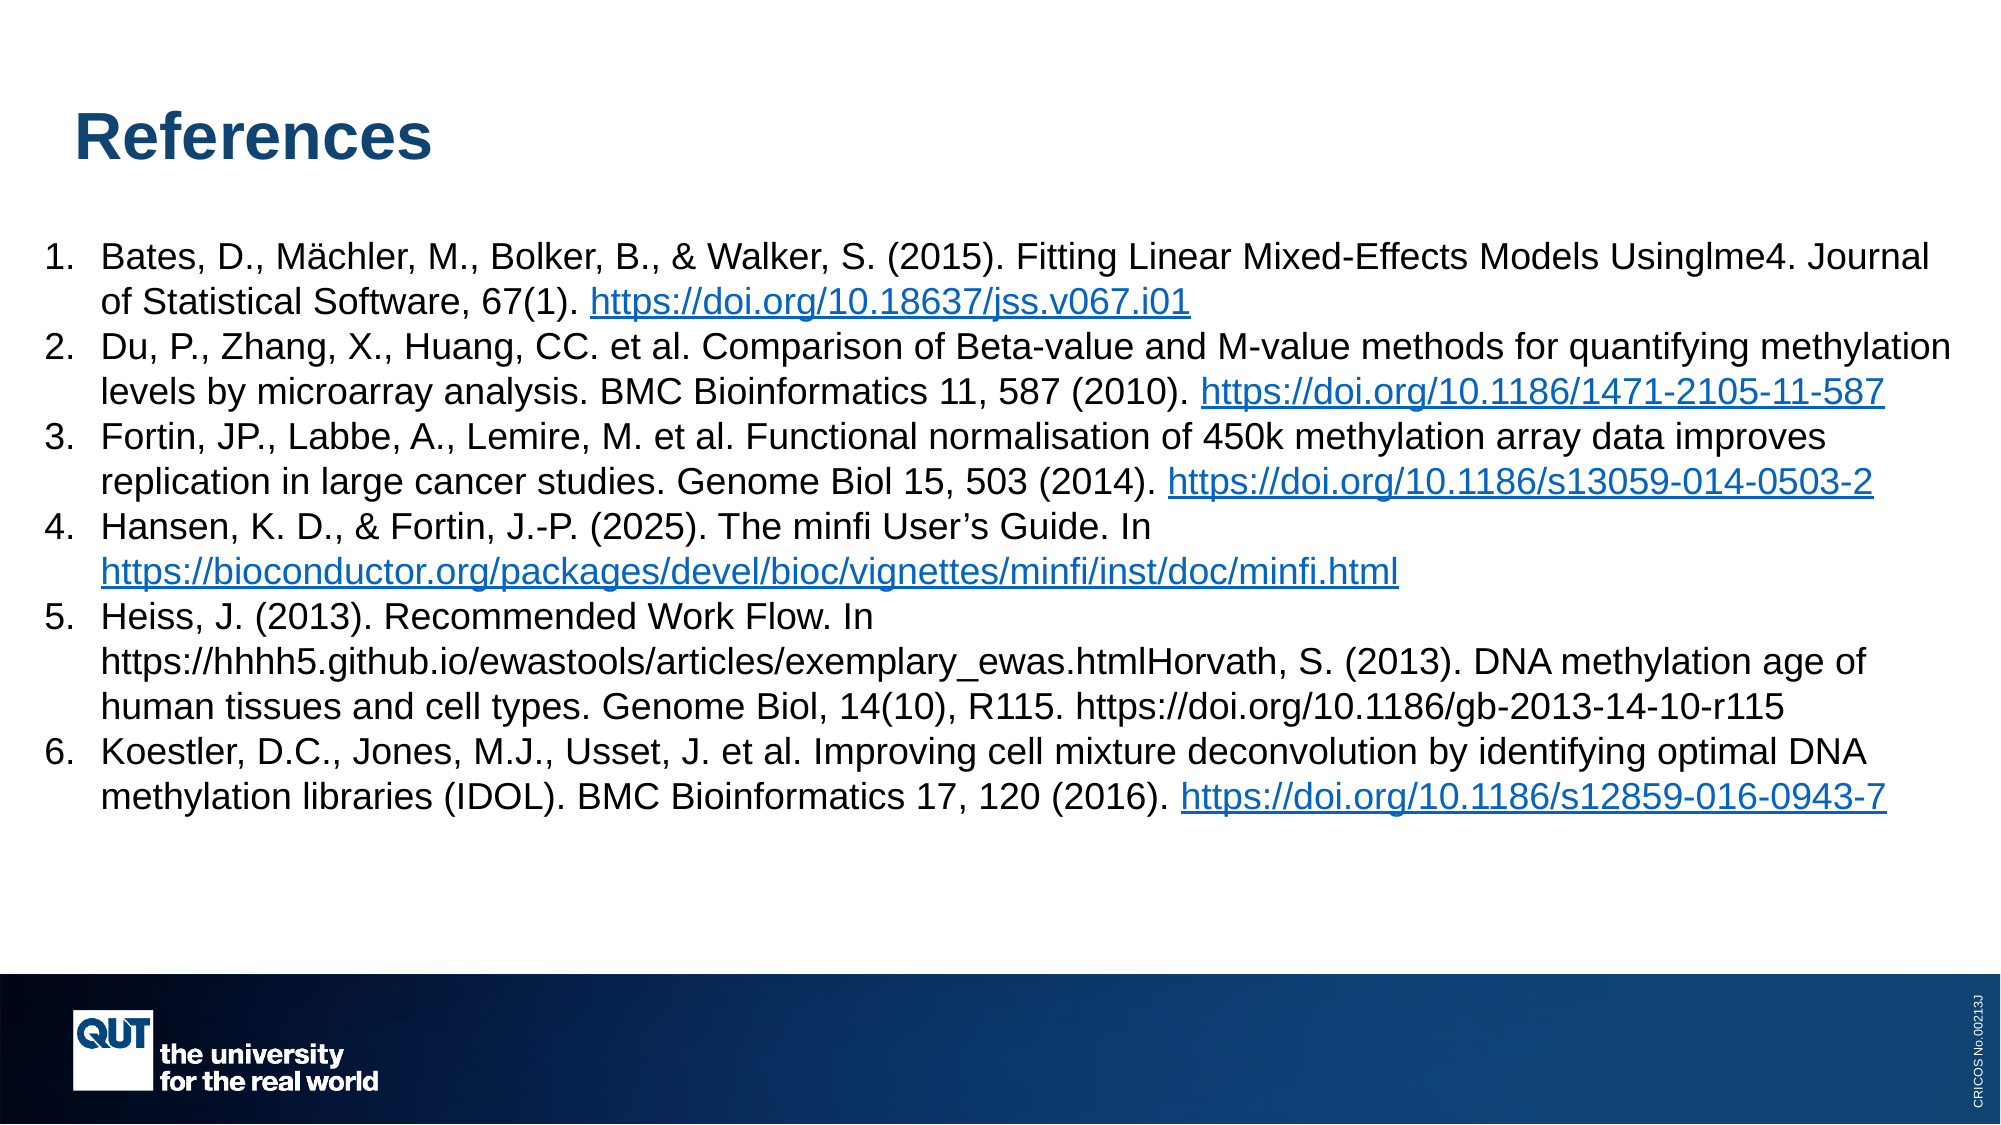

# References
Bates, D., Mächler, M., Bolker, B., & Walker, S. (2015). Fitting Linear Mixed-Effects Models Usinglme4. Journal of Statistical Software, 67(1). https://doi.org/10.18637/jss.v067.i01
Du, P., Zhang, X., Huang, CC. et al. Comparison of Beta-value and M-value methods for quantifying methylation levels by microarray analysis. BMC Bioinformatics 11, 587 (2010). https://doi.org/10.1186/1471-2105-11-587
Fortin, JP., Labbe, A., Lemire, M. et al. Functional normalisation of 450k methylation array data improves replication in large cancer studies. Genome Biol 15, 503 (2014). https://doi.org/10.1186/s13059-014-0503-2
Hansen, K. D., & Fortin, J.-P. (2025). The minfi User’s Guide. In https://bioconductor.org/packages/devel/bioc/vignettes/minfi/inst/doc/minfi.html
Heiss, J. (2013). Recommended Work Flow. In https://hhhh5.github.io/ewastools/articles/exemplary_ewas.htmlHorvath, S. (2013). DNA methylation age of human tissues and cell types. Genome Biol, 14(10), R115. https://doi.org/10.1186/gb-2013-14-10-r115
Koestler, D.C., Jones, M.J., Usset, J. et al. Improving cell mixture deconvolution by identifying optimal DNA methylation libraries (IDOL). BMC Bioinformatics 17, 120 (2016). https://doi.org/10.1186/s12859-016-0943-7